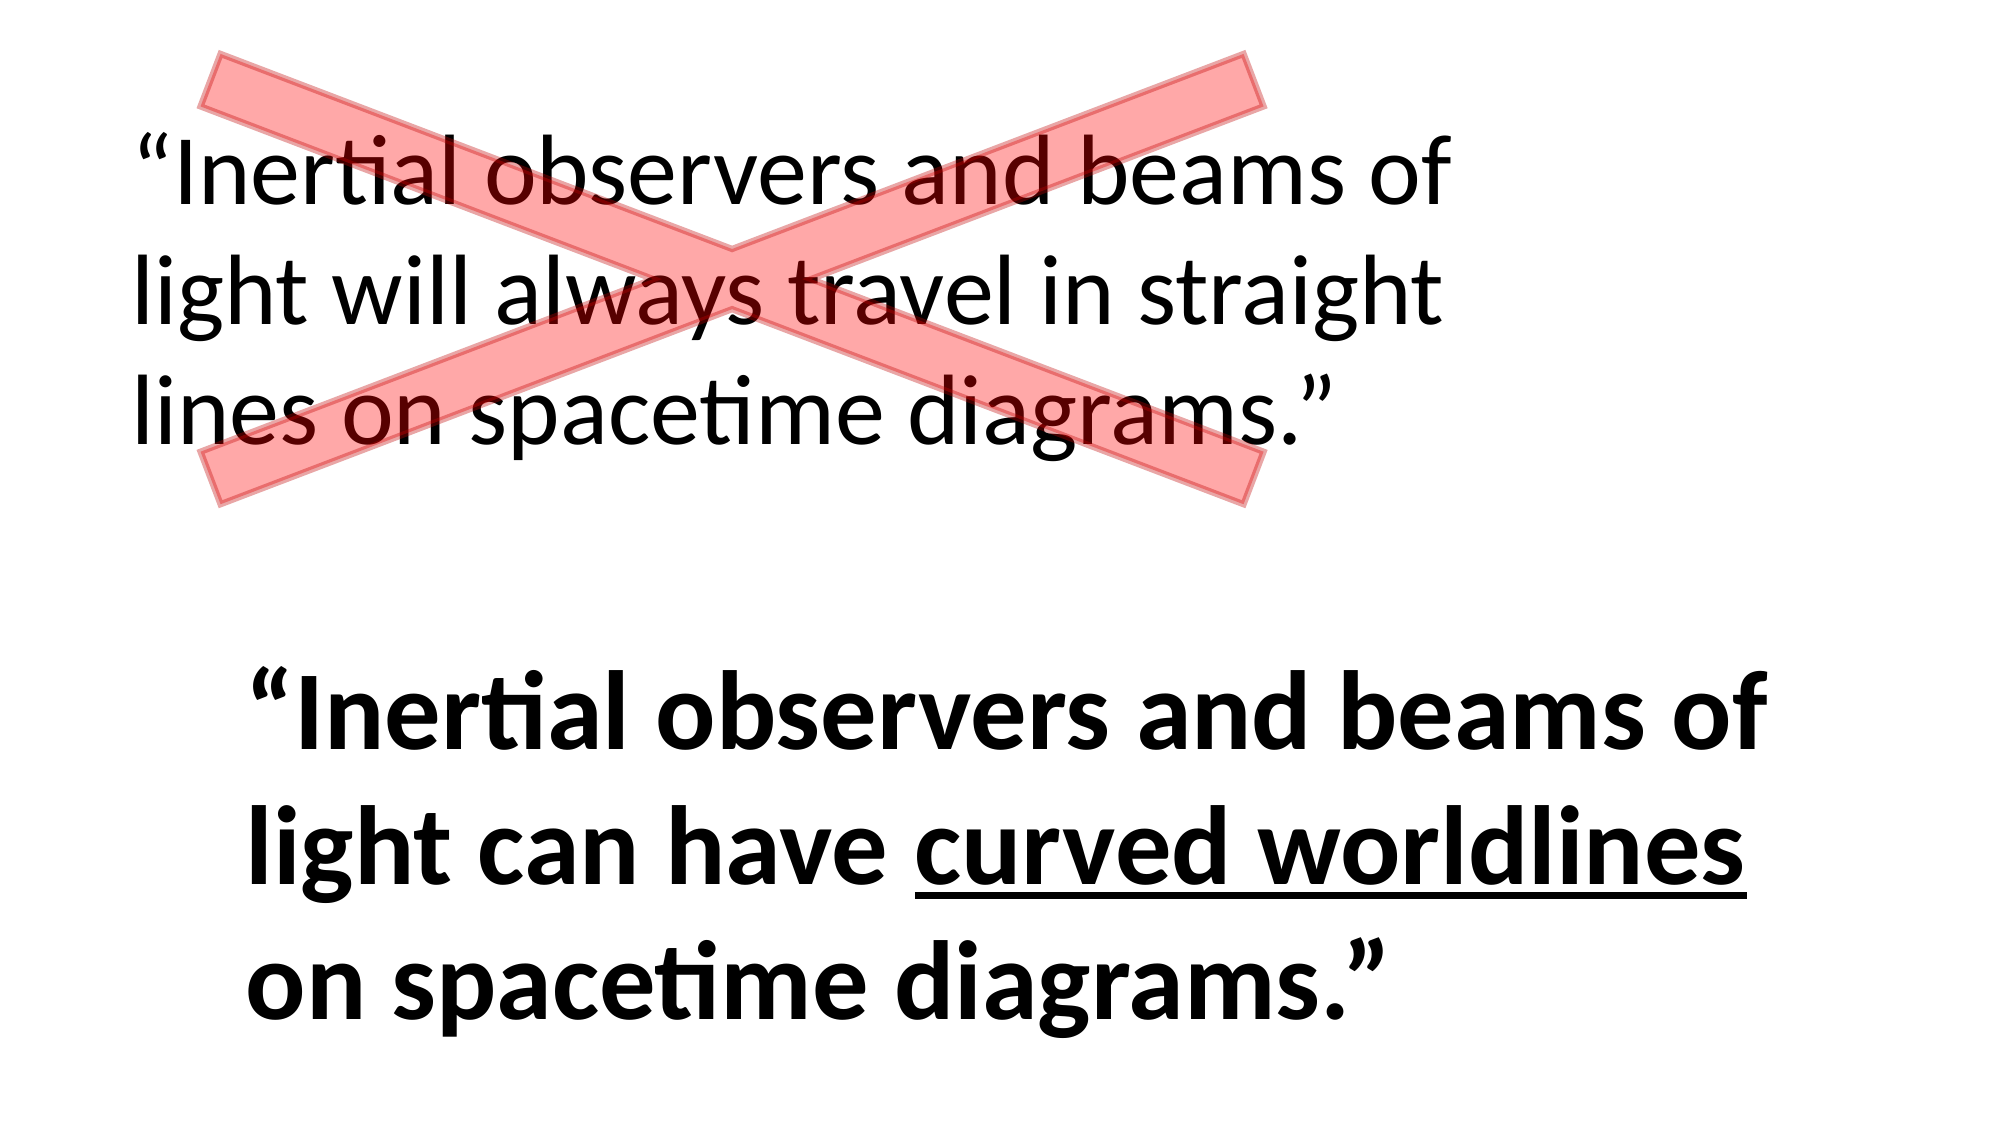

“Inertial observers and beams of light will always travel in straight lines on spacetime diagrams.”
“Inertial observers and beams of light can have curved worldlines on spacetime diagrams.”